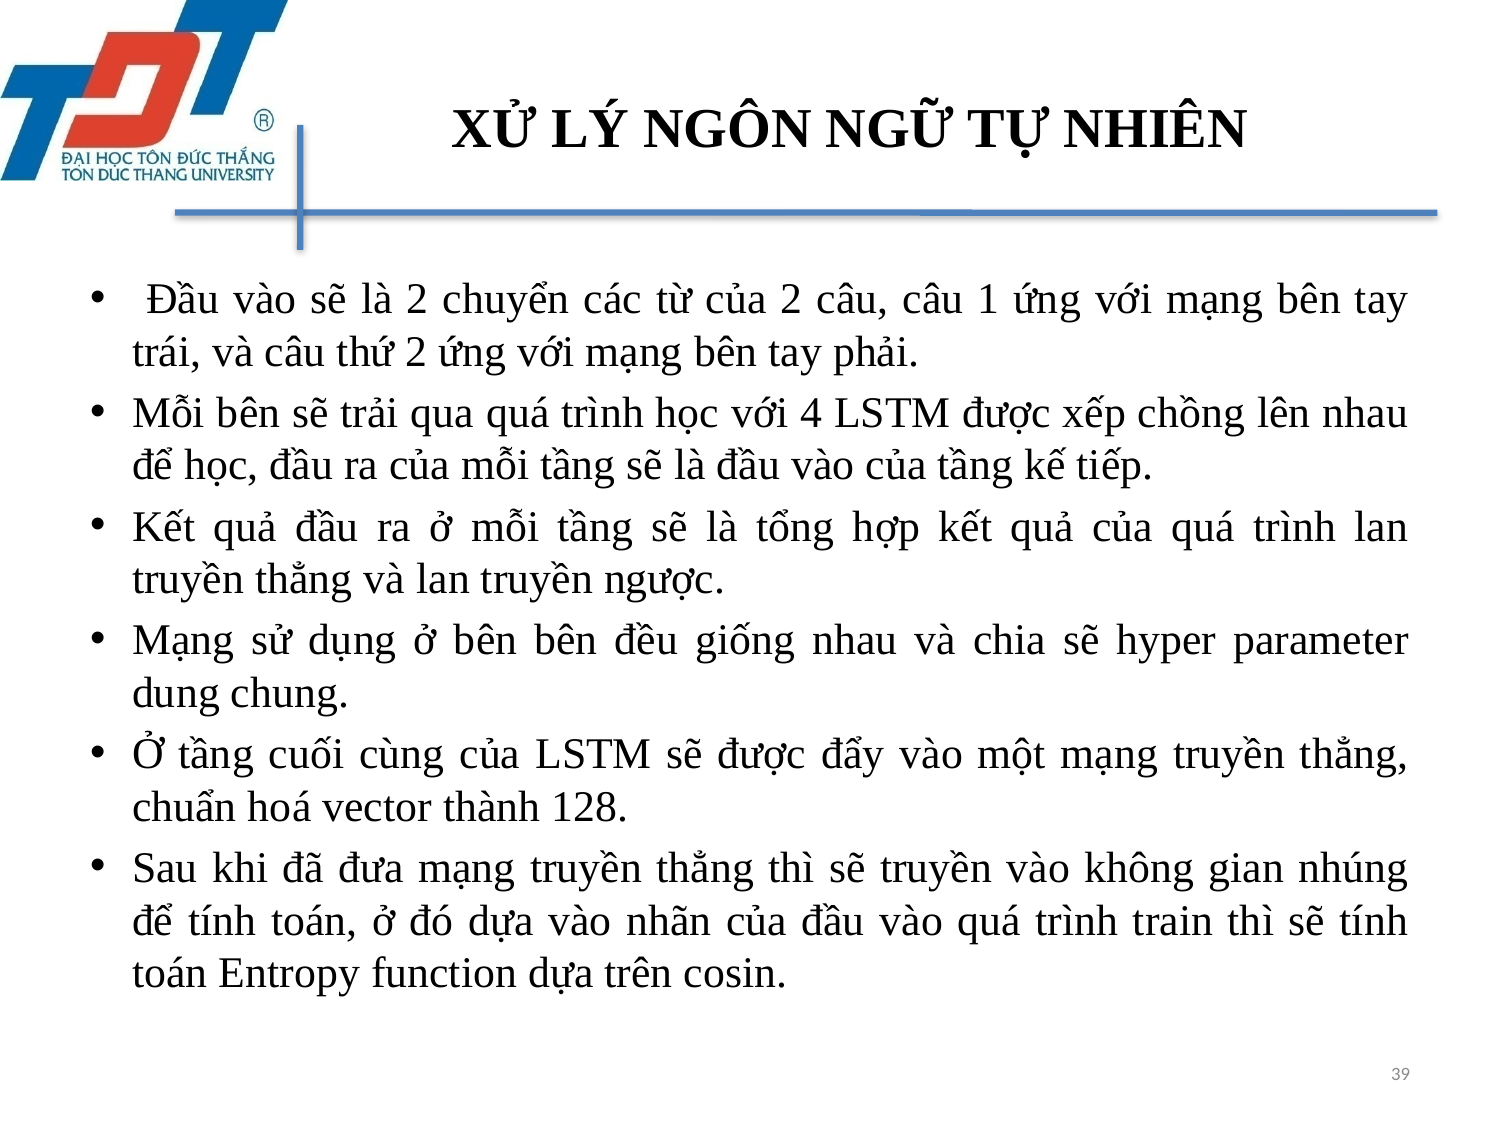

# XỬ LÝ NGÔN NGỮ TỰ NHIÊN
 Đầu vào sẽ là 2 chuyển các từ của 2 câu, câu 1 ứng với mạng bên tay trái, và câu thứ 2 ứng với mạng bên tay phải.
Mỗi bên sẽ trải qua quá trình học với 4 LSTM được xếp chồng lên nhau để học, đầu ra của mỗi tầng sẽ là đầu vào của tầng kế tiếp.
Kết quả đầu ra ở mỗi tầng sẽ là tổng hợp kết quả của quá trình lan truyền thẳng và lan truyền ngược.
Mạng sử dụng ở bên bên đều giống nhau và chia sẽ hyper parameter dung chung.
Ở tầng cuối cùng của LSTM sẽ được đẩy vào một mạng truyền thẳng, chuẩn hoá vector thành 128.
Sau khi đã đưa mạng truyền thẳng thì sẽ truyền vào không gian nhúng để tính toán, ở đó dựa vào nhãn của đầu vào quá trình train thì sẽ tính toán Entropy function dựa trên cosin.

39